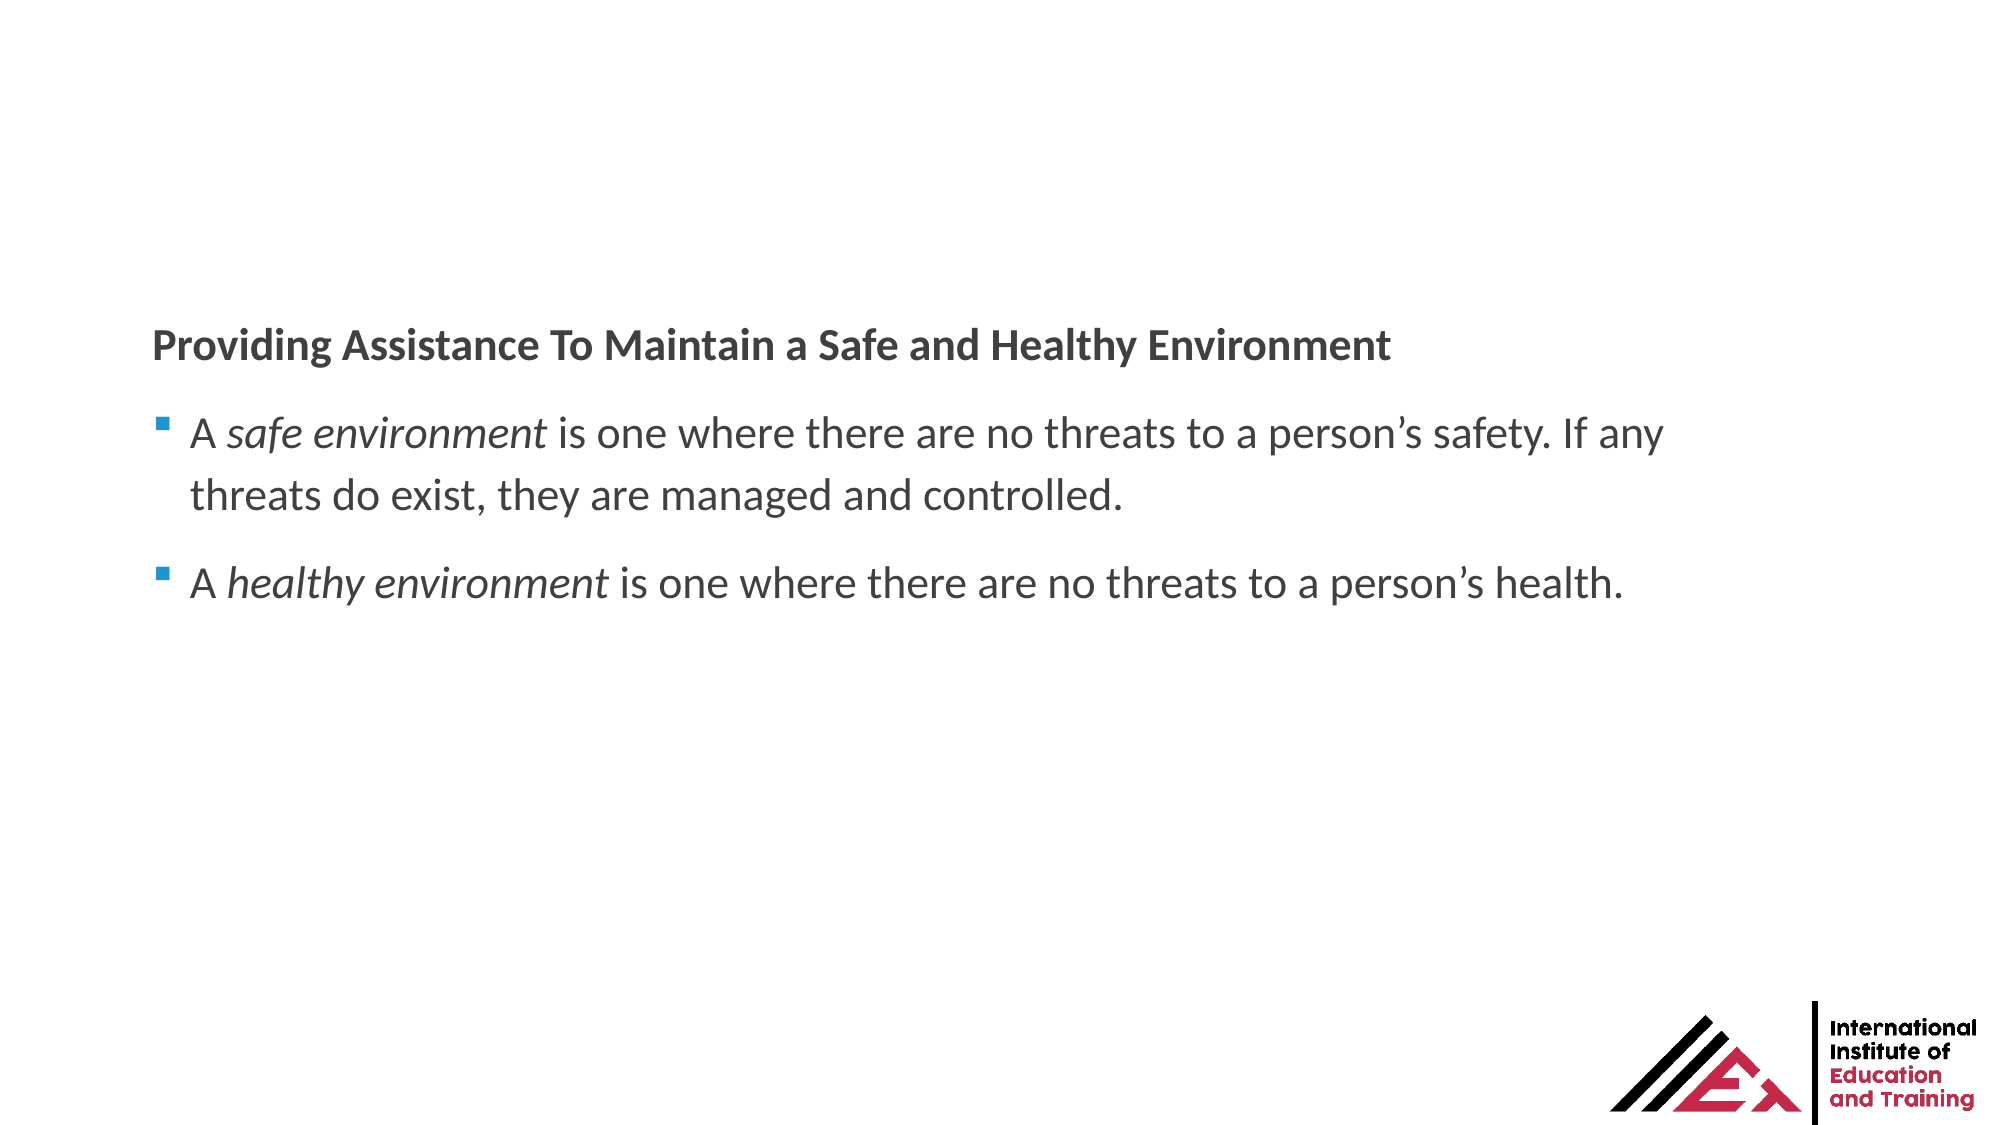

Providing Assistance To Maintain a Safe and Healthy Environment
A safe environment is one where there are no threats to a person’s safety. If any threats do exist, they are managed and controlled.
A healthy environment is one where there are no threats to a person’s health.